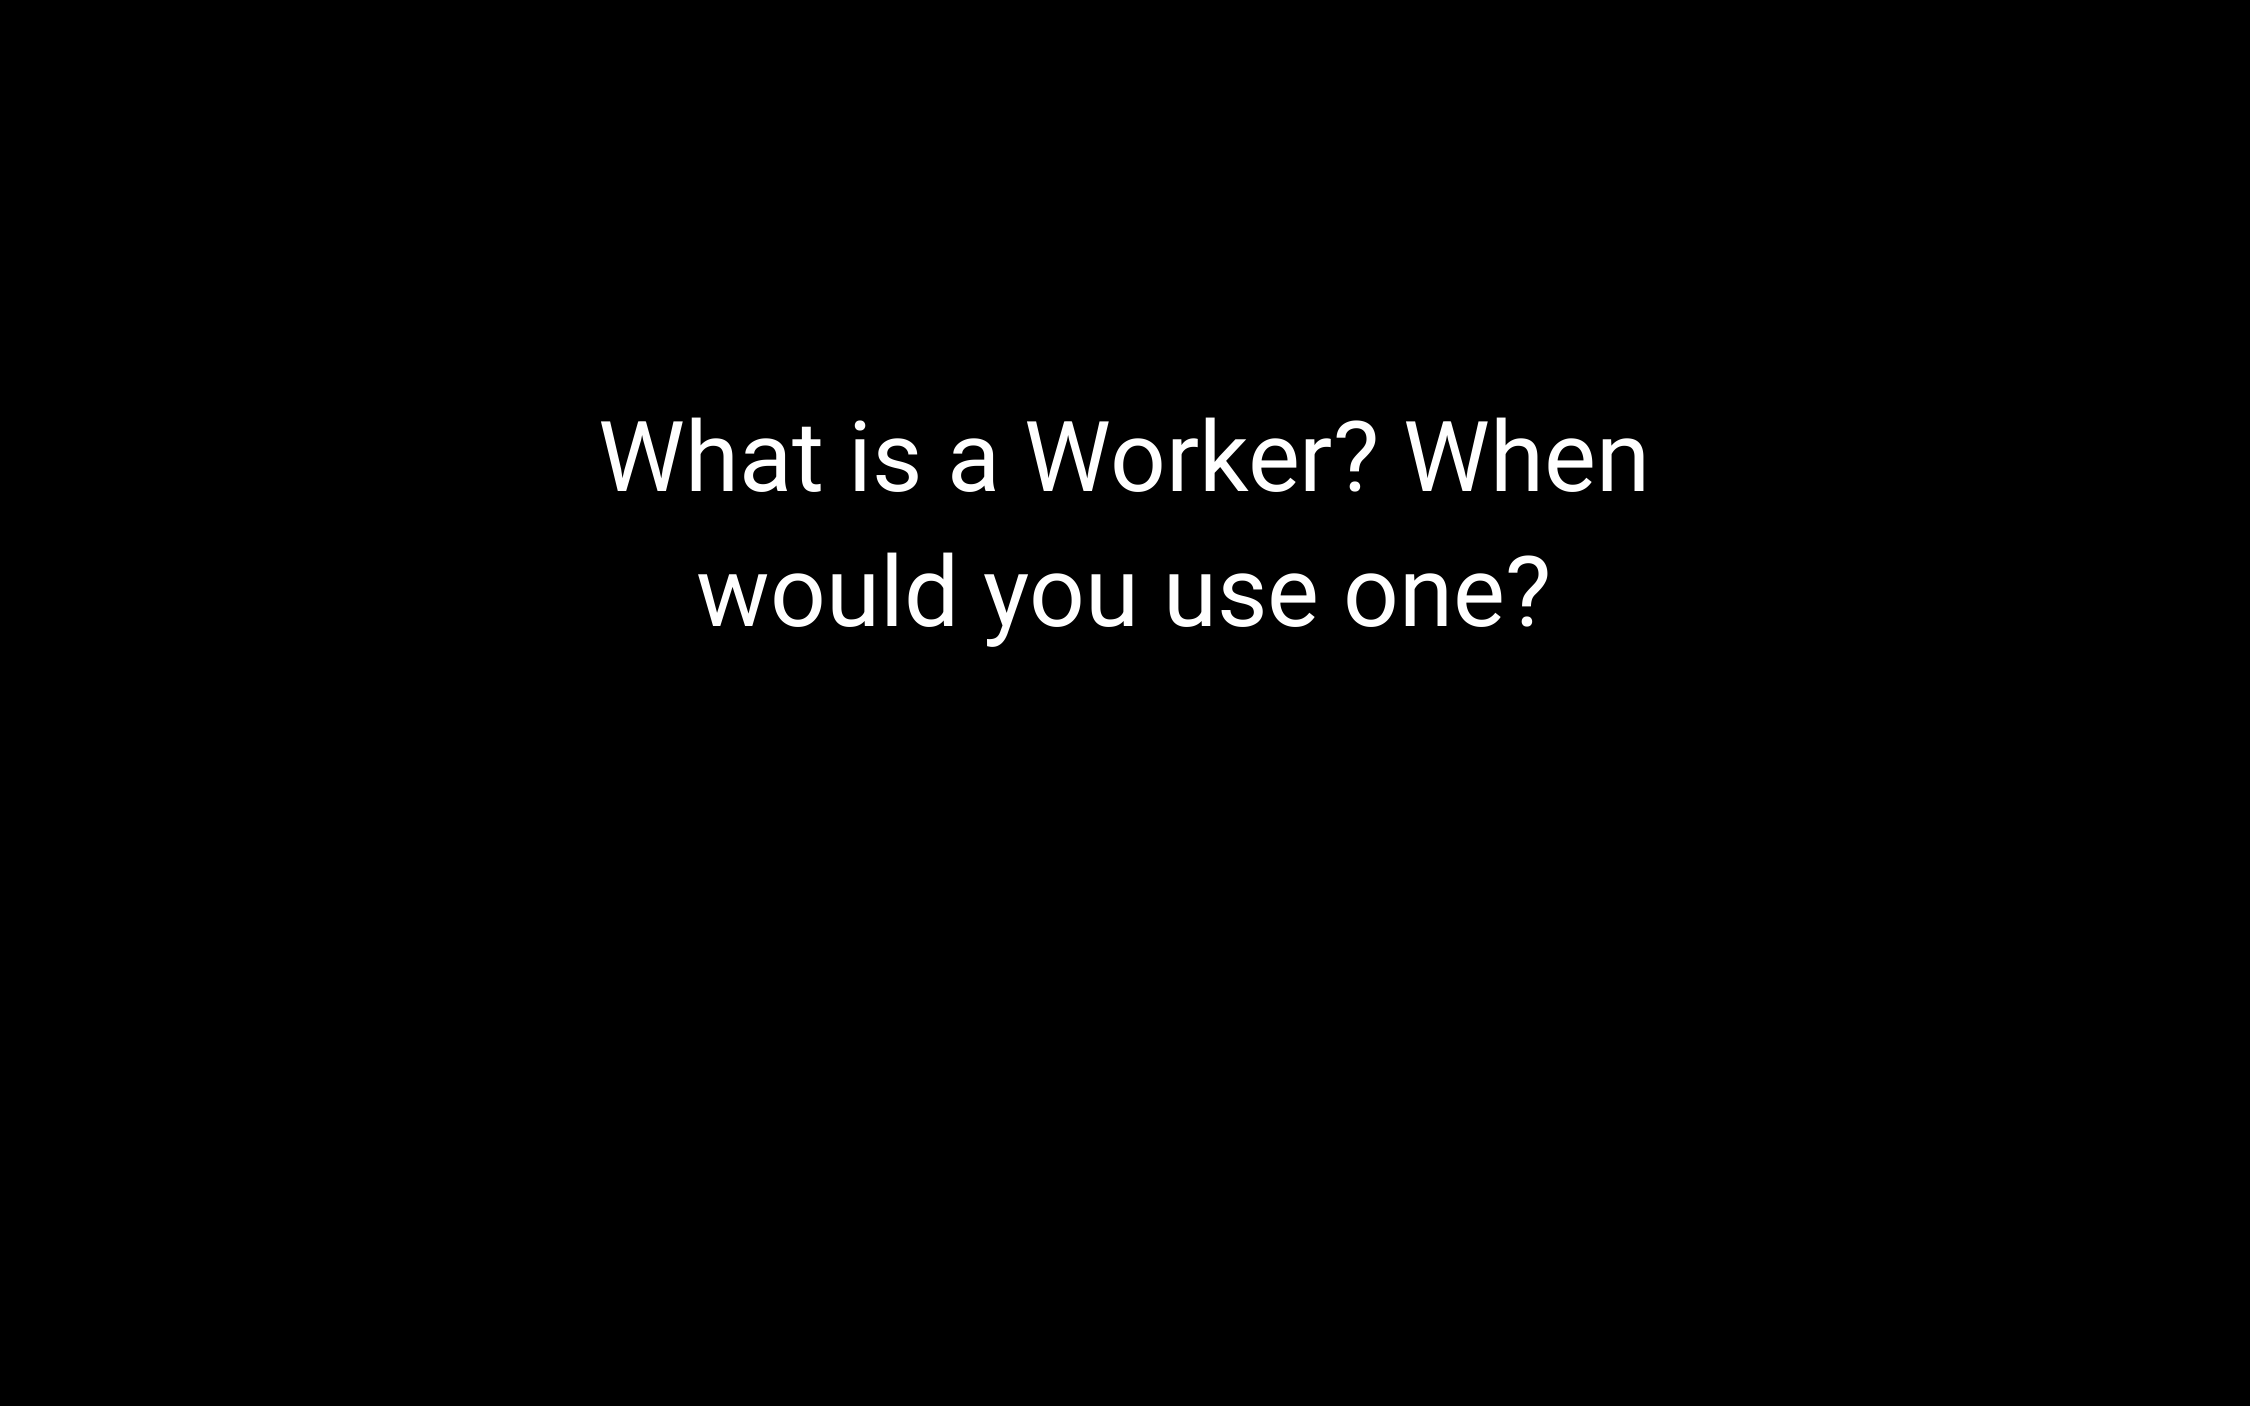

What is a Worker? When would you use one?